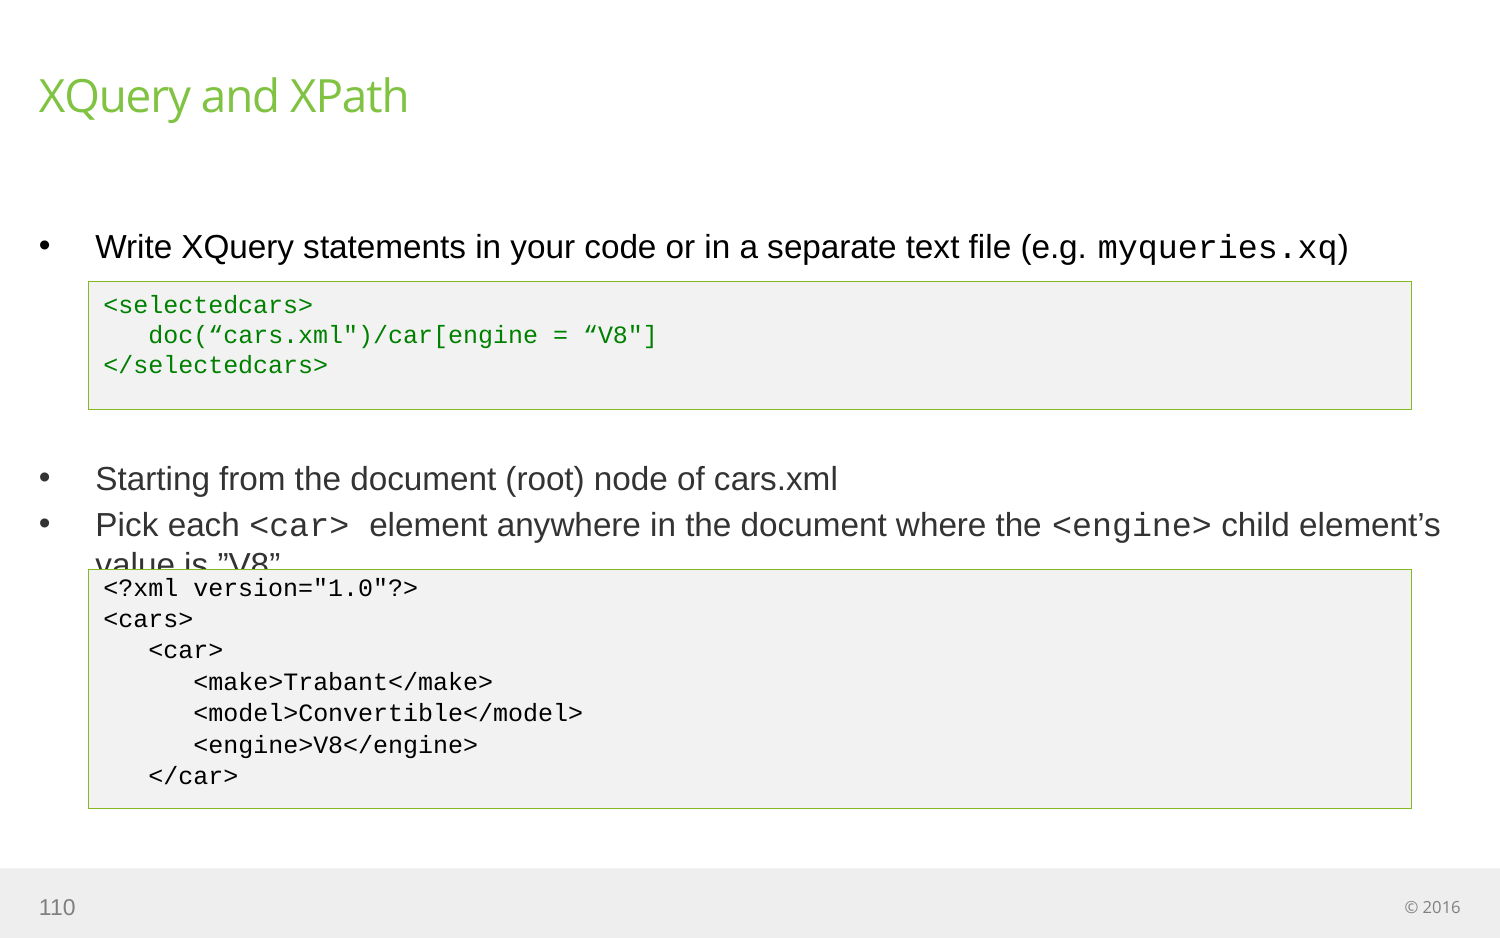

# XQuery and XPath
Write XQuery statements in your code or in a separate text file (e.g. myqueries.xq)

Starting from the document (root) node of cars.xml
Pick each <car> element anywhere in the document where the <engine> child element’s value is ”V8”

<selectedcars>
   doc(“cars.xml")/car[engine = “V8"]
</selectedcars>
<?xml version="1.0"?>
<cars>
   <car>
      <make>Trabant</make>
      <model>Convertible</model>
      <engine>V8</engine>
   </car>

110
© 2016